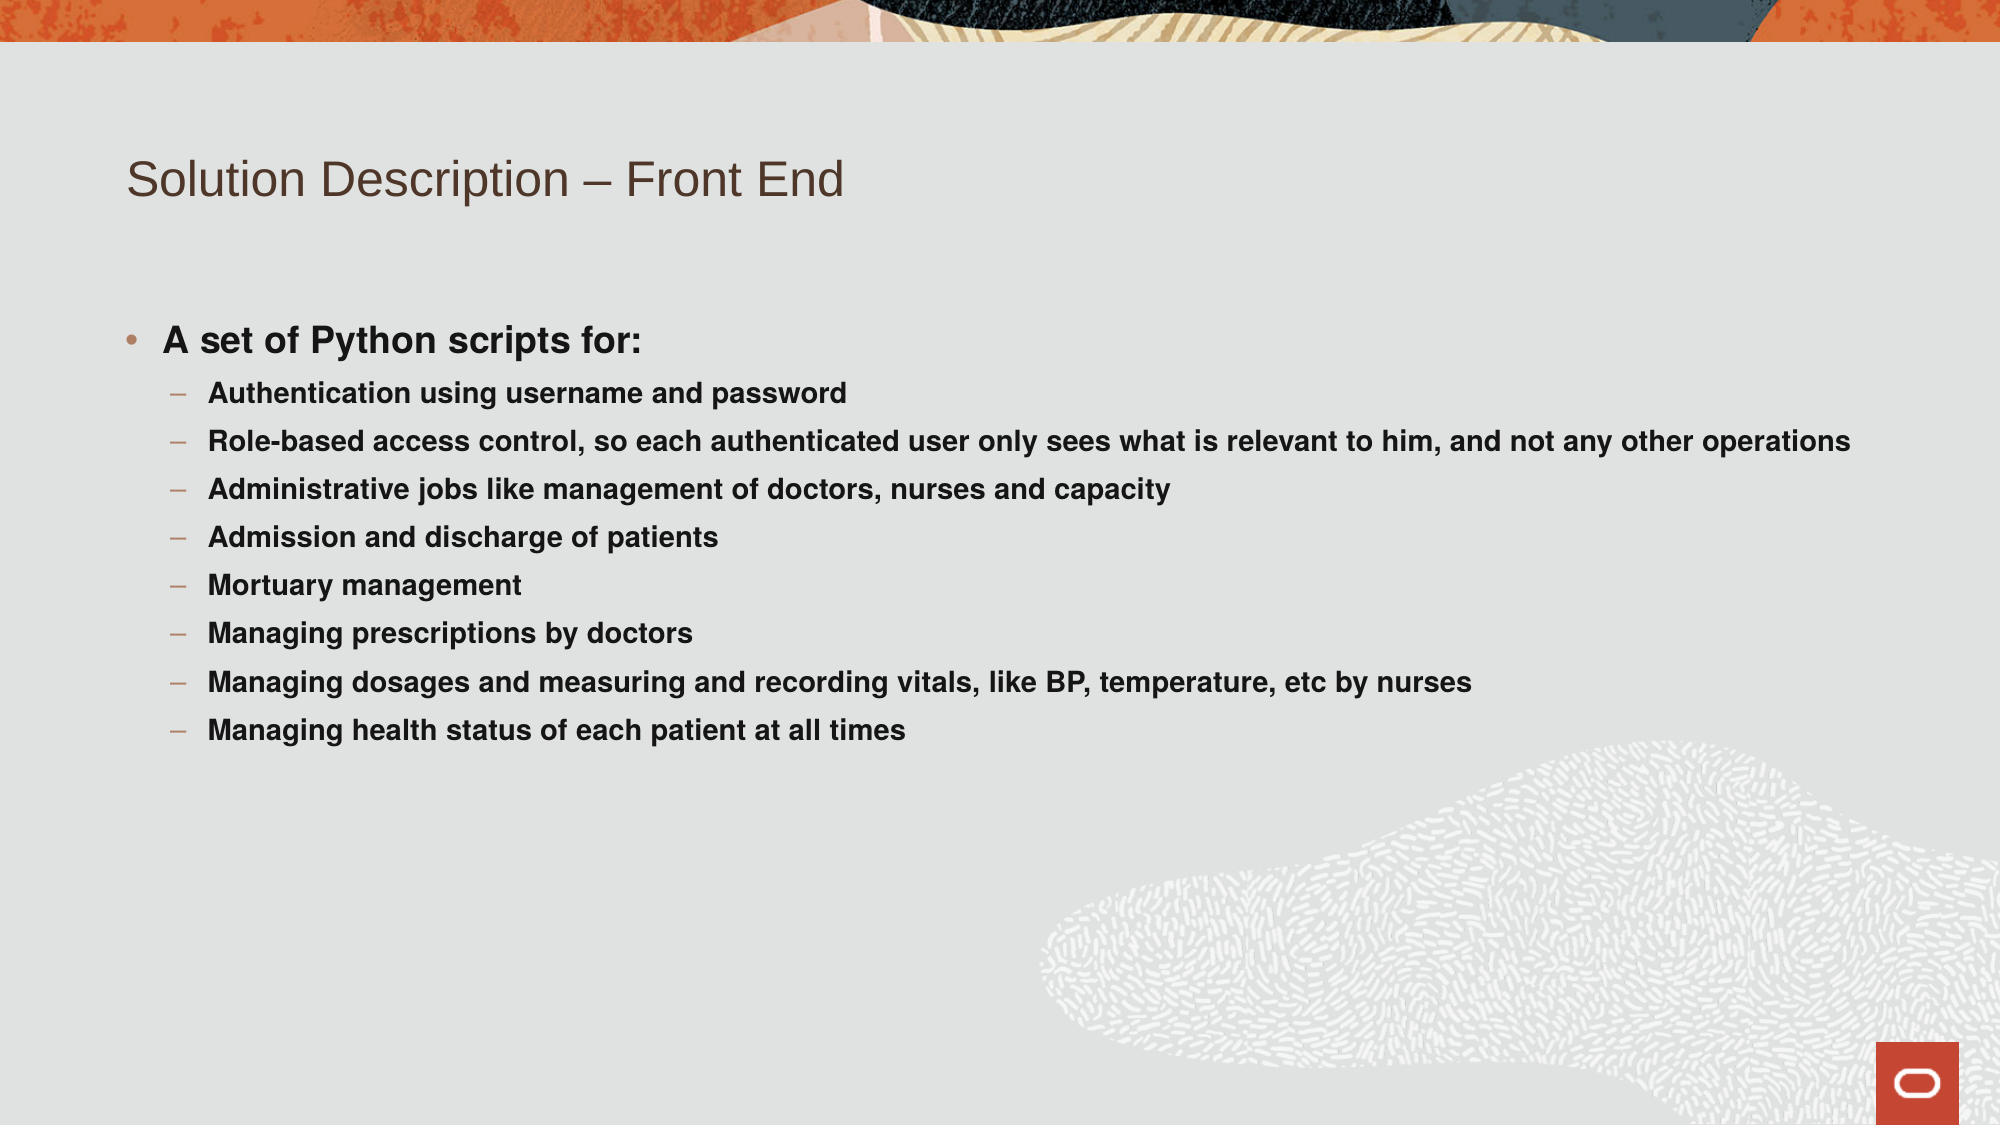

# Solution Description – Front End
A set of Python scripts for:
Authentication using username and password
Role-based access control, so each authenticated user only sees what is relevant to him, and not any other operations
Administrative jobs like management of doctors, nurses and capacity
Admission and discharge of patients
Mortuary management
Managing prescriptions by doctors
Managing dosages and measuring and recording vitals, like BP, temperature, etc by nurses
Managing health status of each patient at all times